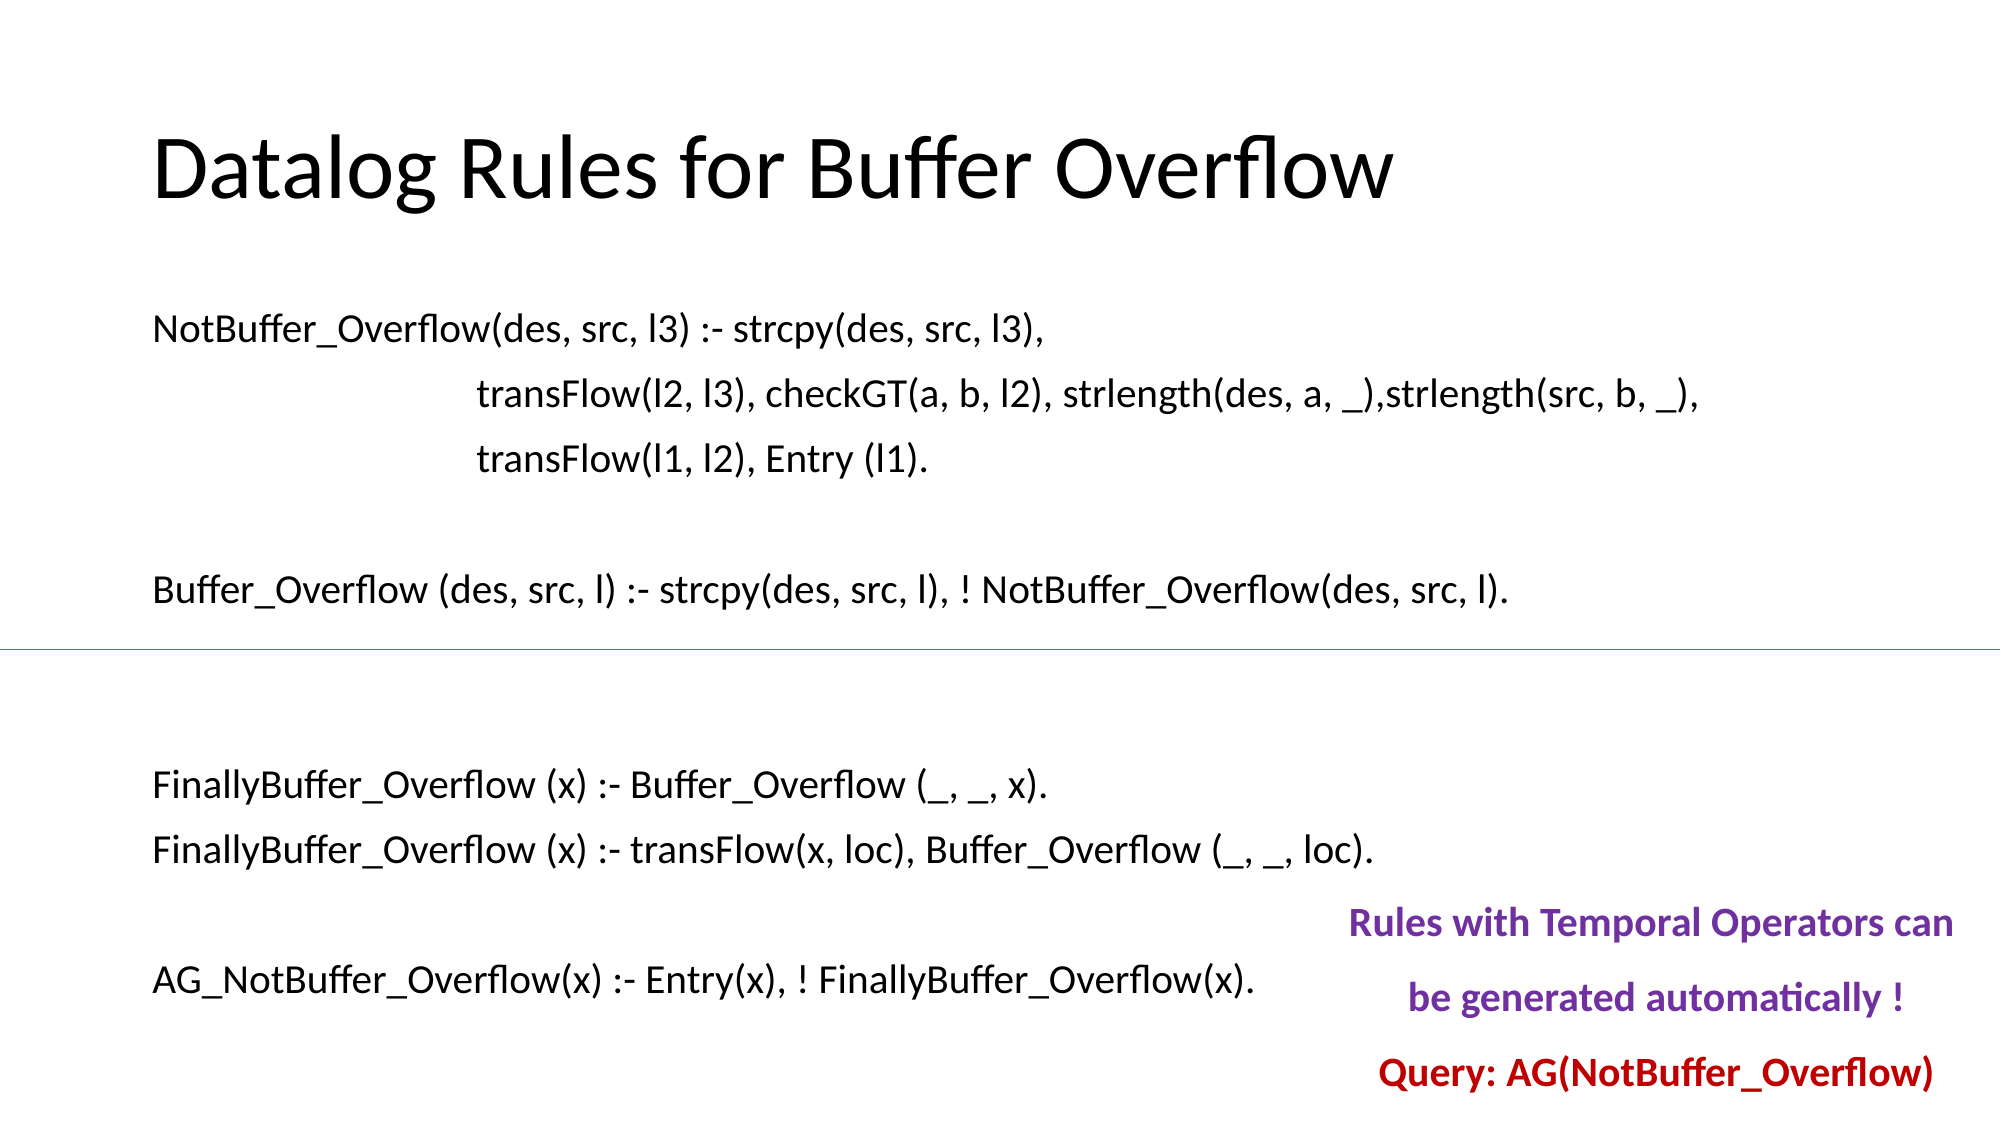

# Datalog Rules for Buffer Overflow
NotBuffer_Overflow(des, src, l3) :- strcpy(des, src, l3),
                                   transFlow(l2, l3), checkGT(a, b, l2), strlength(des, a, _),strlength(src, b, _),
                                   transFlow(l1, l2), Entry (l1).

Buffer_Overflow (des, src, l) :- strcpy(des, src, l), ! NotBuffer_Overflow(des, src, l).

FinallyBuffer_Overflow (x) :- Buffer_Overflow (_, _, x).
FinallyBuffer_Overflow (x) :- transFlow(x, loc), Buffer_Overflow (_, _, loc).

AG_NotBuffer_Overflow(x) :- Entry(x), ! FinallyBuffer_Overflow(x).

Rules with Temporal Operators can
be generated automatically !
Query: AG(NotBuffer_Overflow)